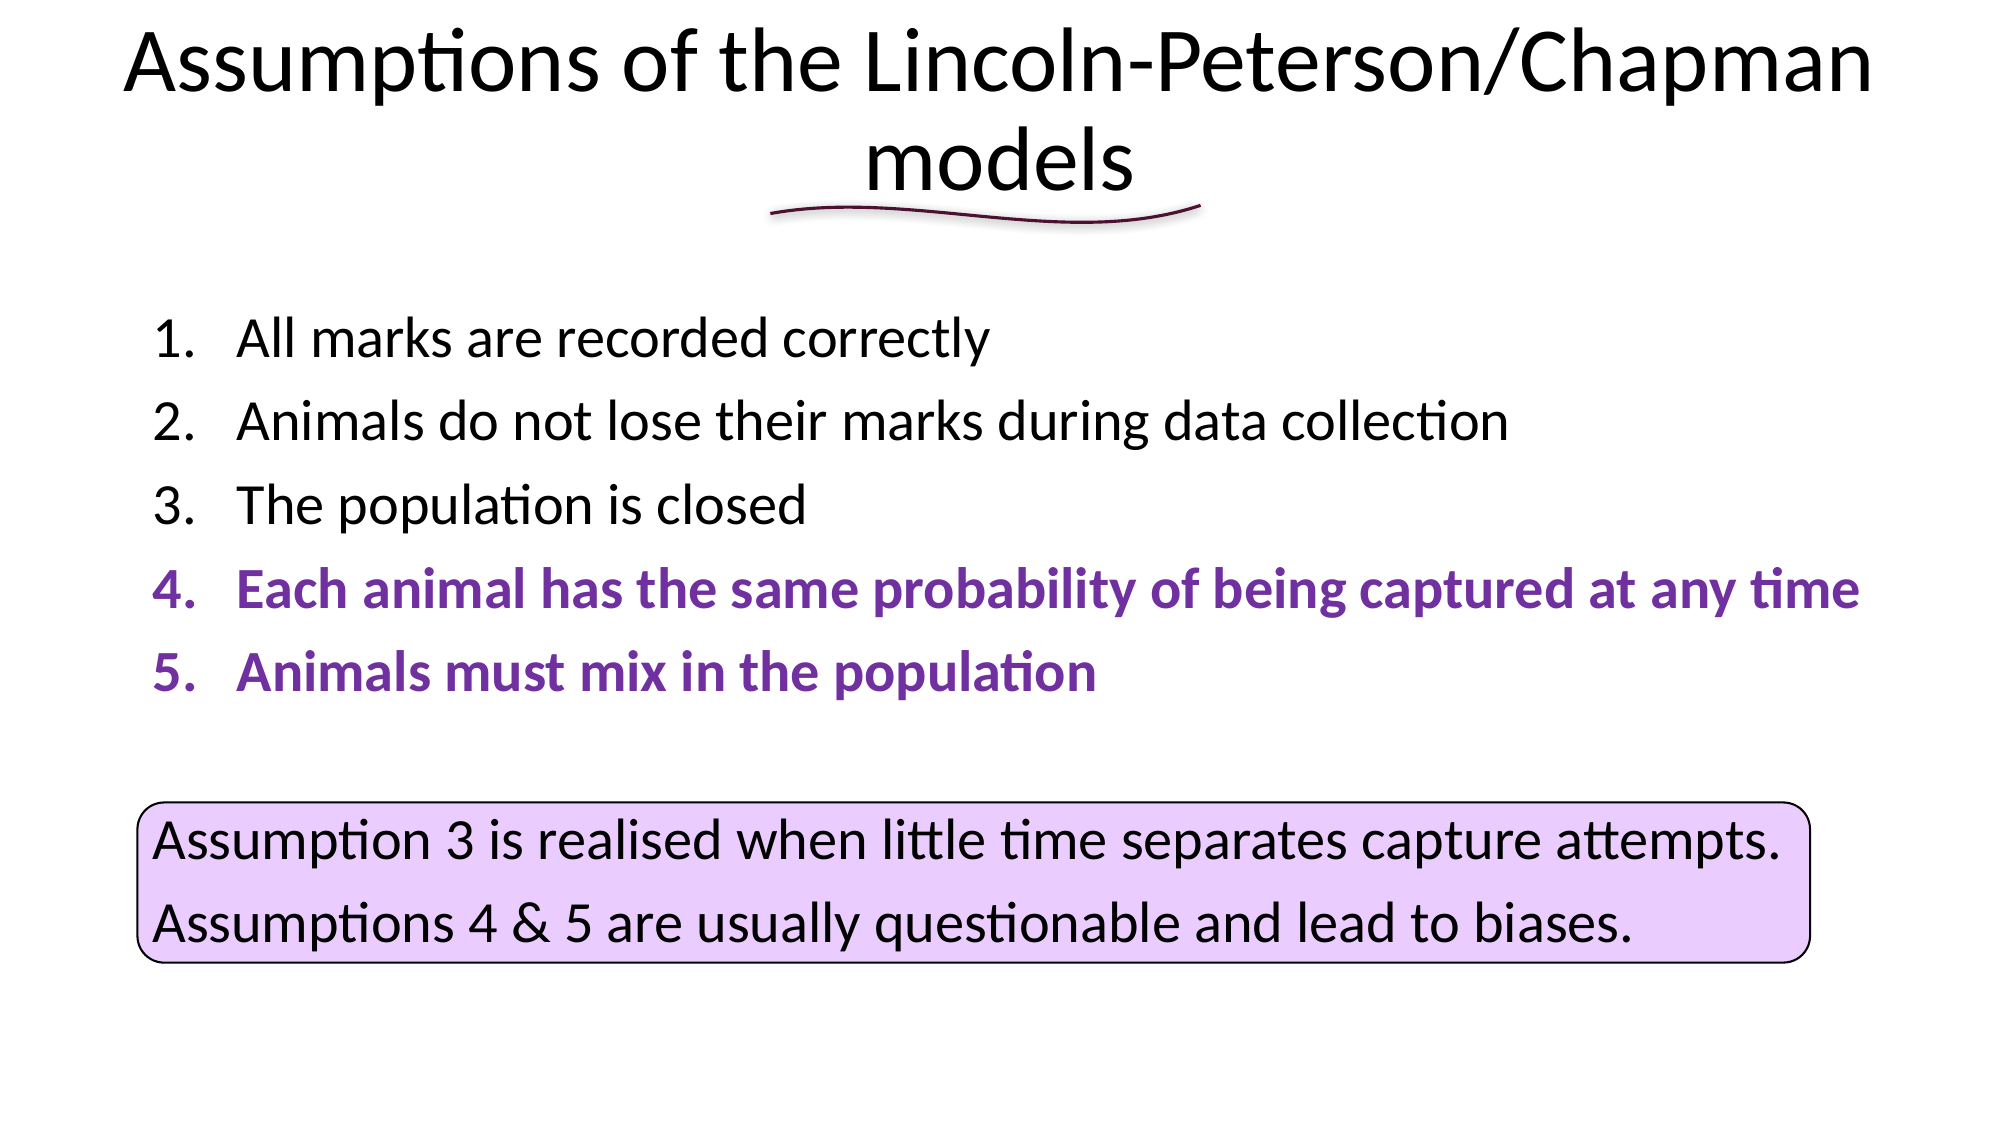

# Assumptions of the Lincoln-Peterson/Chapman models

All marks are recorded correctly
Animals do not lose their marks during data collection
The population is closed
Each animal has the same probability of being captured at any time
Animals must mix in the population

Assumption 3 is realised when little time separates capture attempts.
Assumptions 4 & 5 are usually questionable and lead to biases.